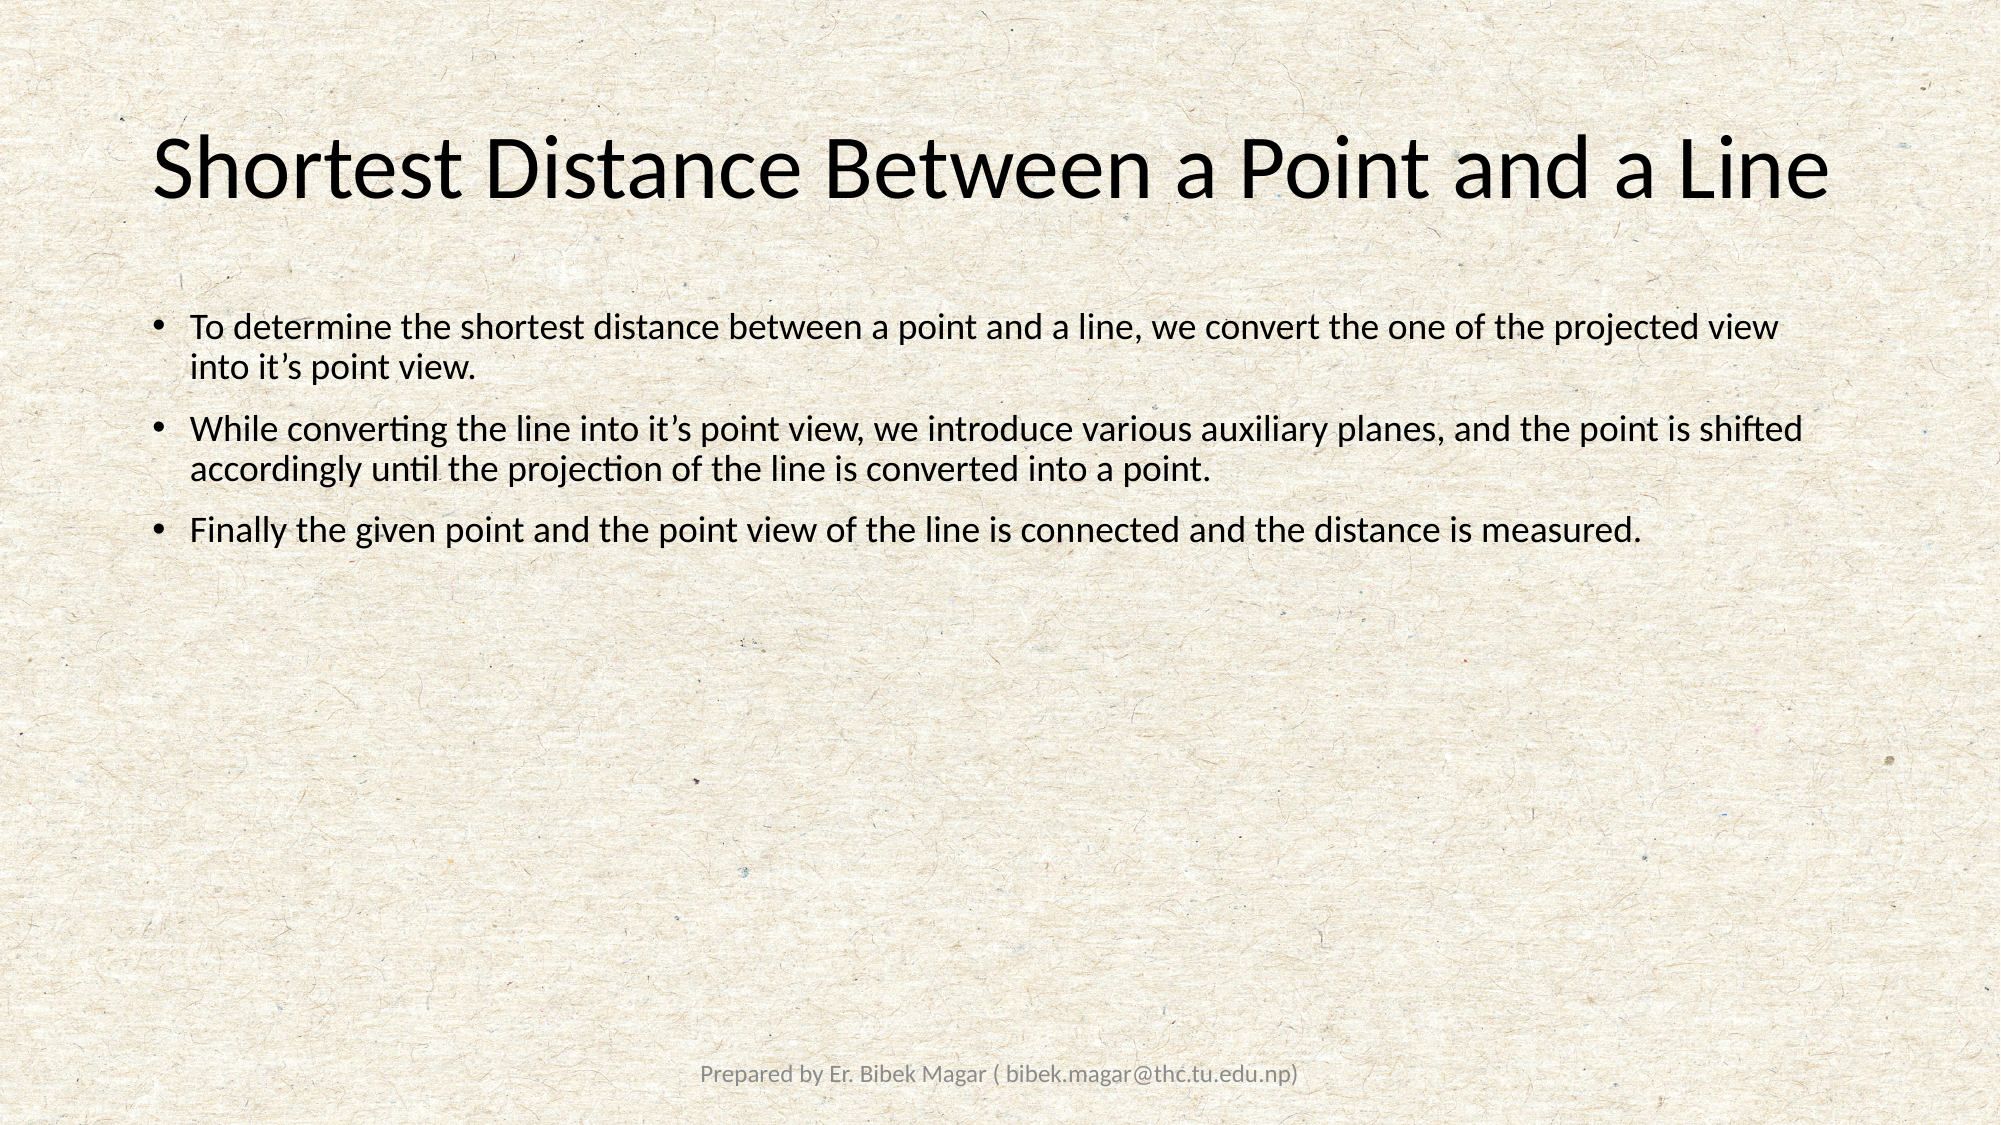

# Shortest Distance Between a Point and a Line
To determine the shortest distance between a point and a line, we convert the one of the projected view into it’s point view.
While converting the line into it’s point view, we introduce various auxiliary planes, and the point is shifted accordingly until the projection of the line is converted into a point.
Finally the given point and the point view of the line is connected and the distance is measured.
Prepared by Er. Bibek Magar ( bibek.magar@thc.tu.edu.np)